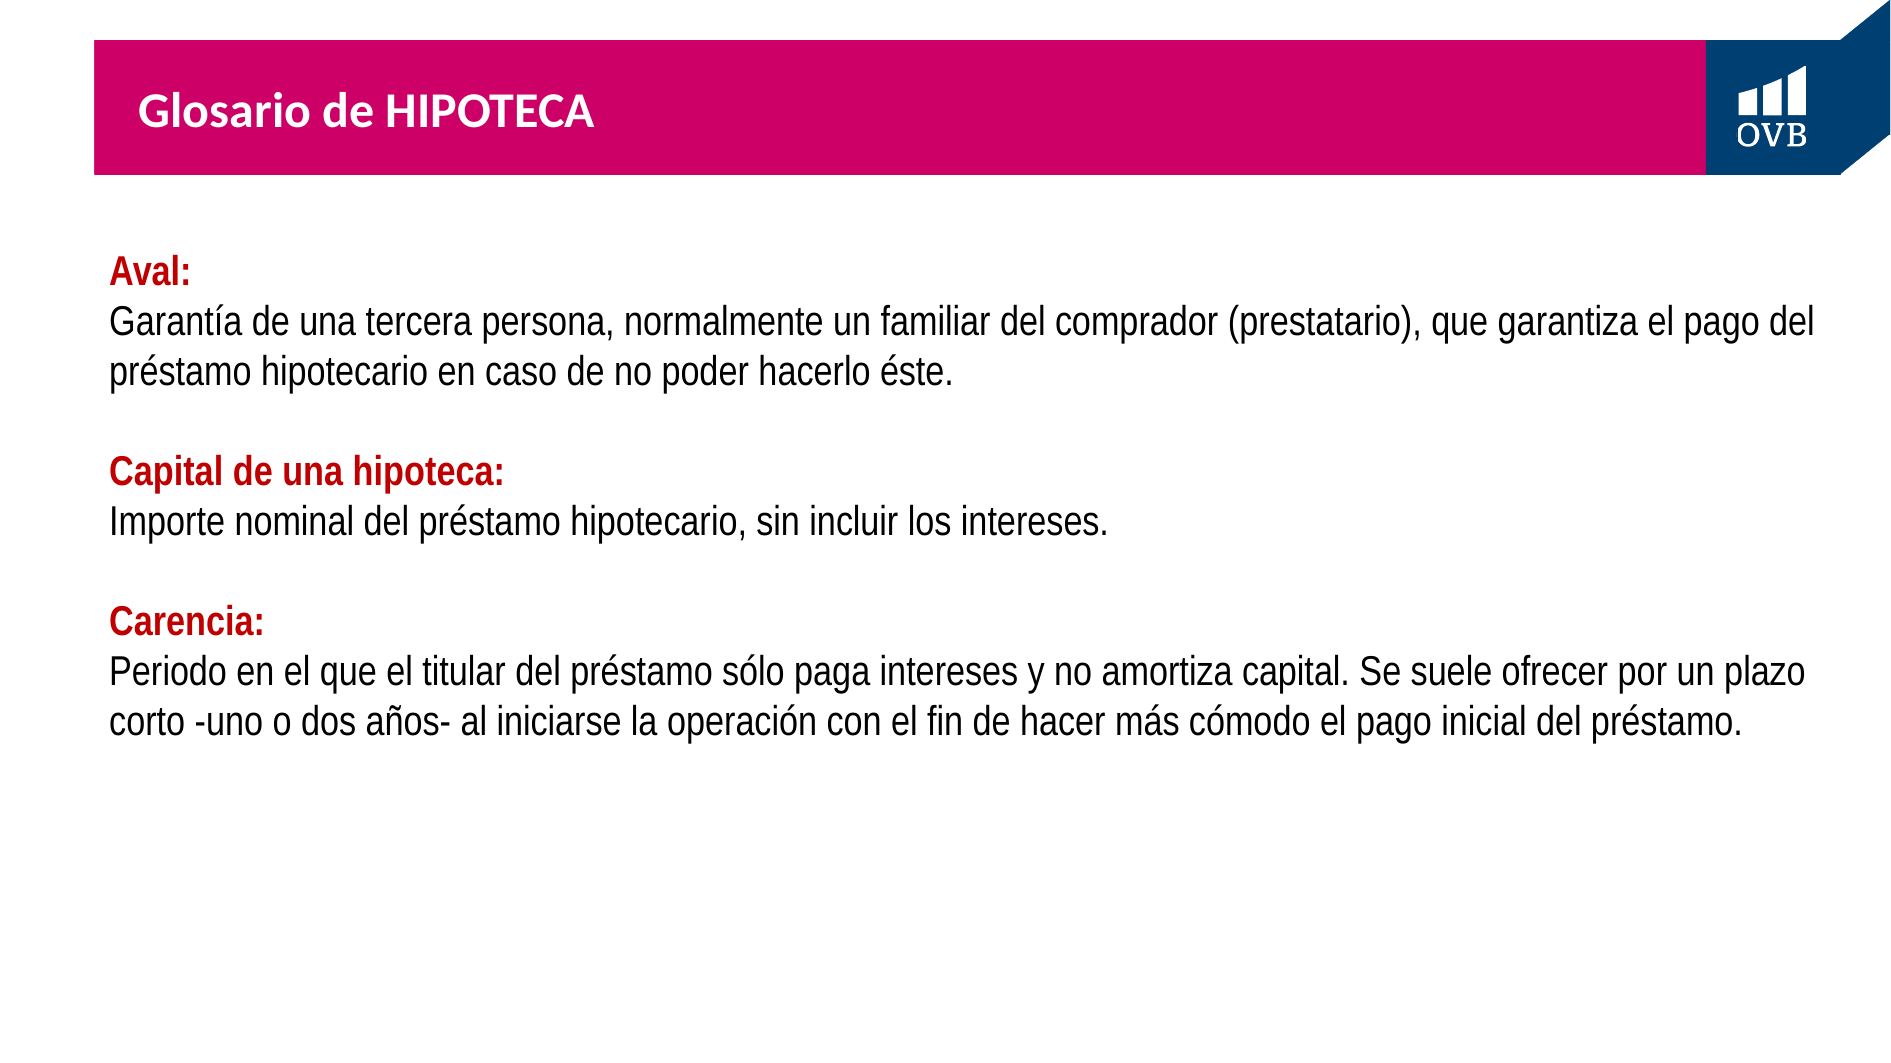

# Glosario de HIPOTECA
Aval:
Garantía de una tercera persona, normalmente un familiar del comprador (prestatario), que garantiza el pago del préstamo hipotecario en caso de no poder hacerlo éste.

Capital de una hipoteca:
Importe nominal del préstamo hipotecario, sin incluir los intereses.

Carencia:
Periodo en el que el titular del préstamo sólo paga intereses y no amortiza capital. Se suele ofrecer por un plazo corto -uno o dos años- al iniciarse la operación con el fin de hacer más cómodo el pago inicial del préstamo.